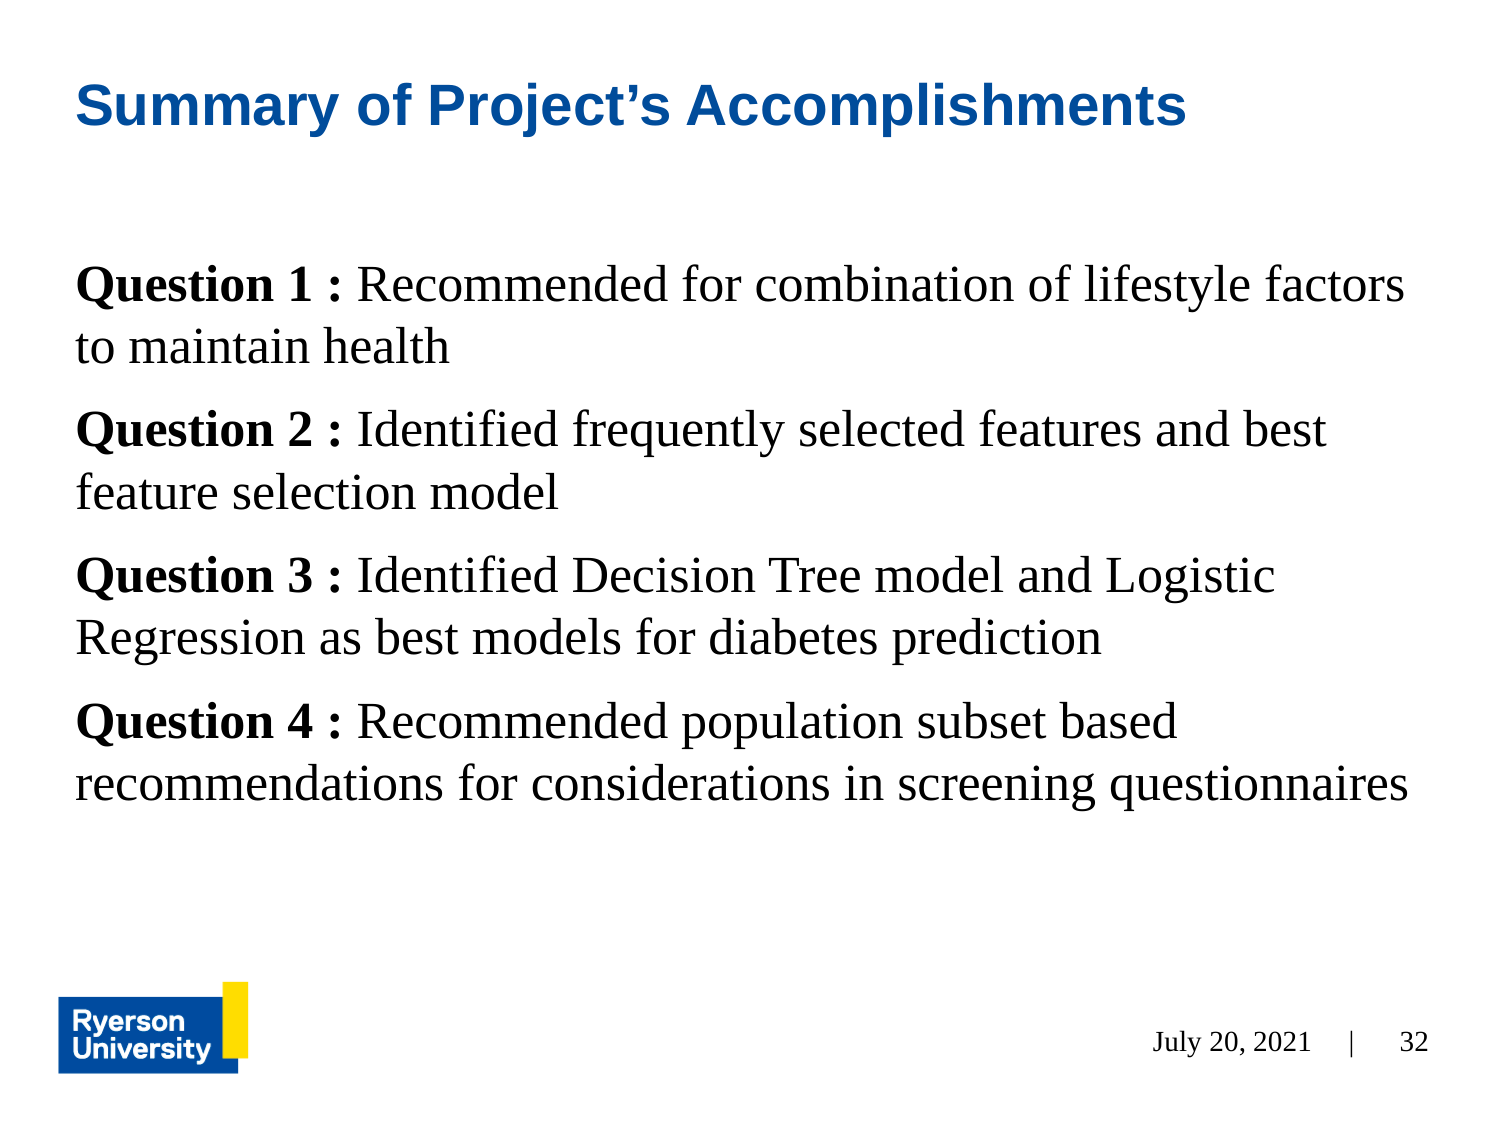

# Summary of Project’s Accomplishments
Question 1 : Recommended for combination of lifestyle factors to maintain health
Question 2 : Identified frequently selected features and best feature selection model
Question 3 : Identified Decision Tree model and Logistic Regression as best models for diabetes prediction
Question 4 : Recommended population subset based recommendations for considerations in screening questionnaires
July 20, 2021     |
32